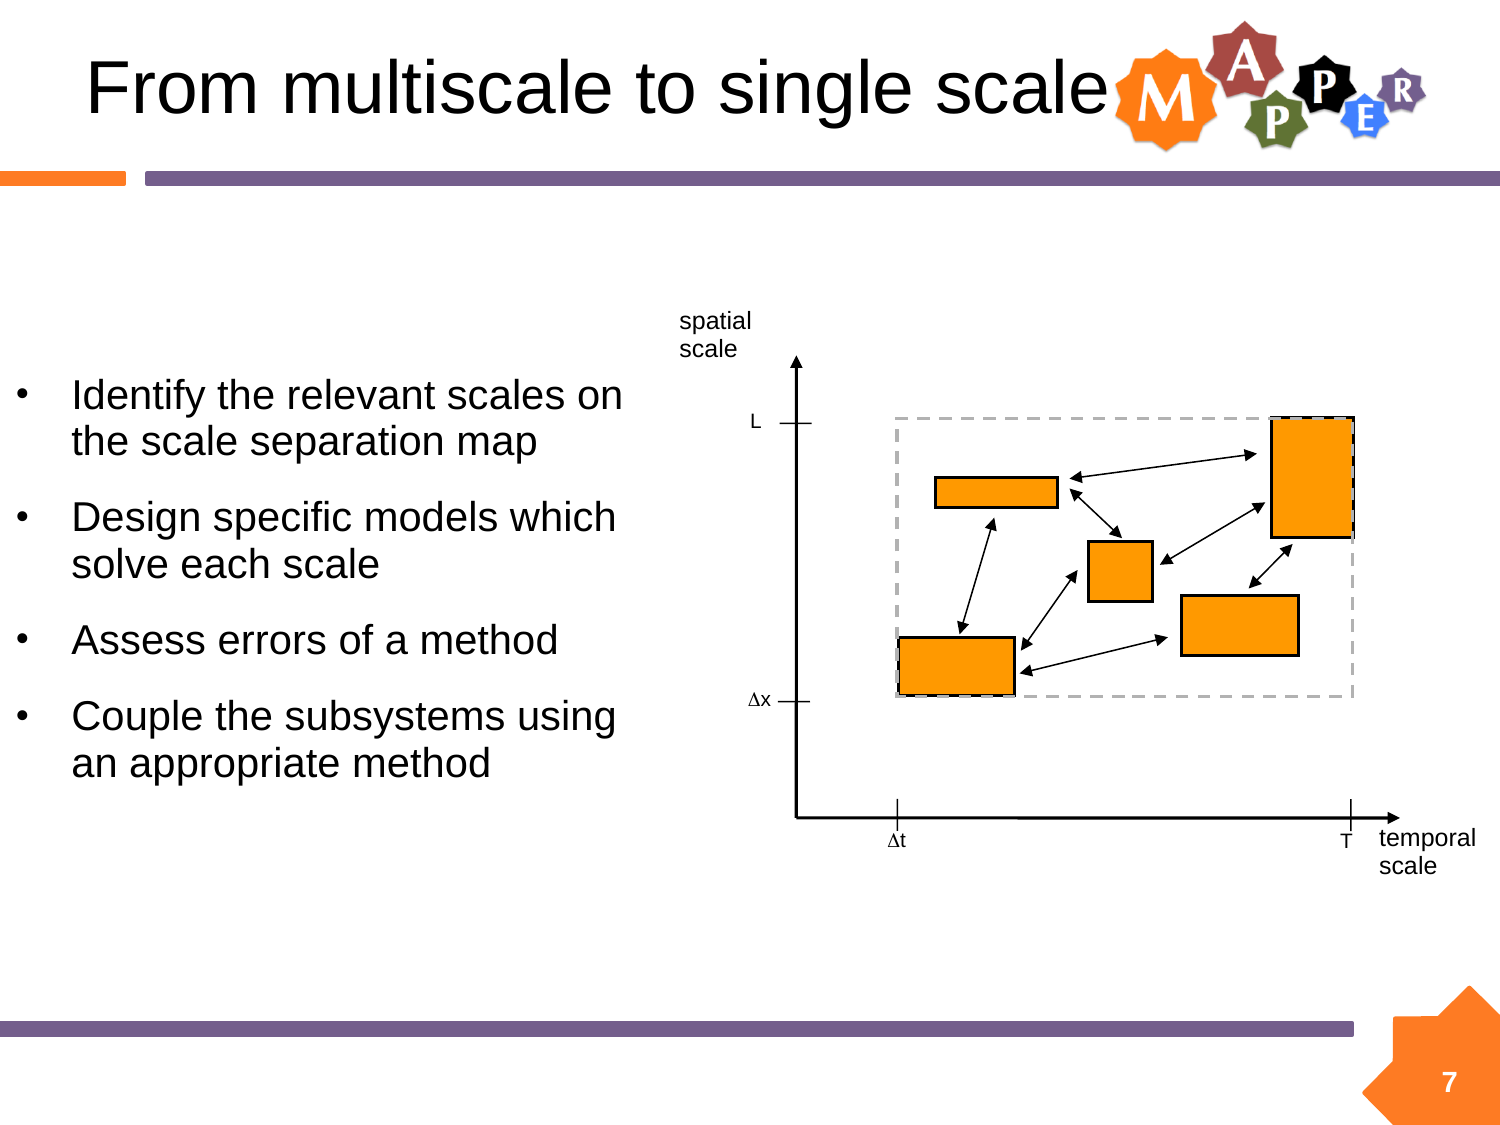

# From multiscale to single scale
spatial
scale

temporal
scale

Identify the relevant scales on the scale separation map
Design specific models which solve each scale
Assess errors of a method
Couple the subsystems using an appropriate method

L

Δx

Δt

T